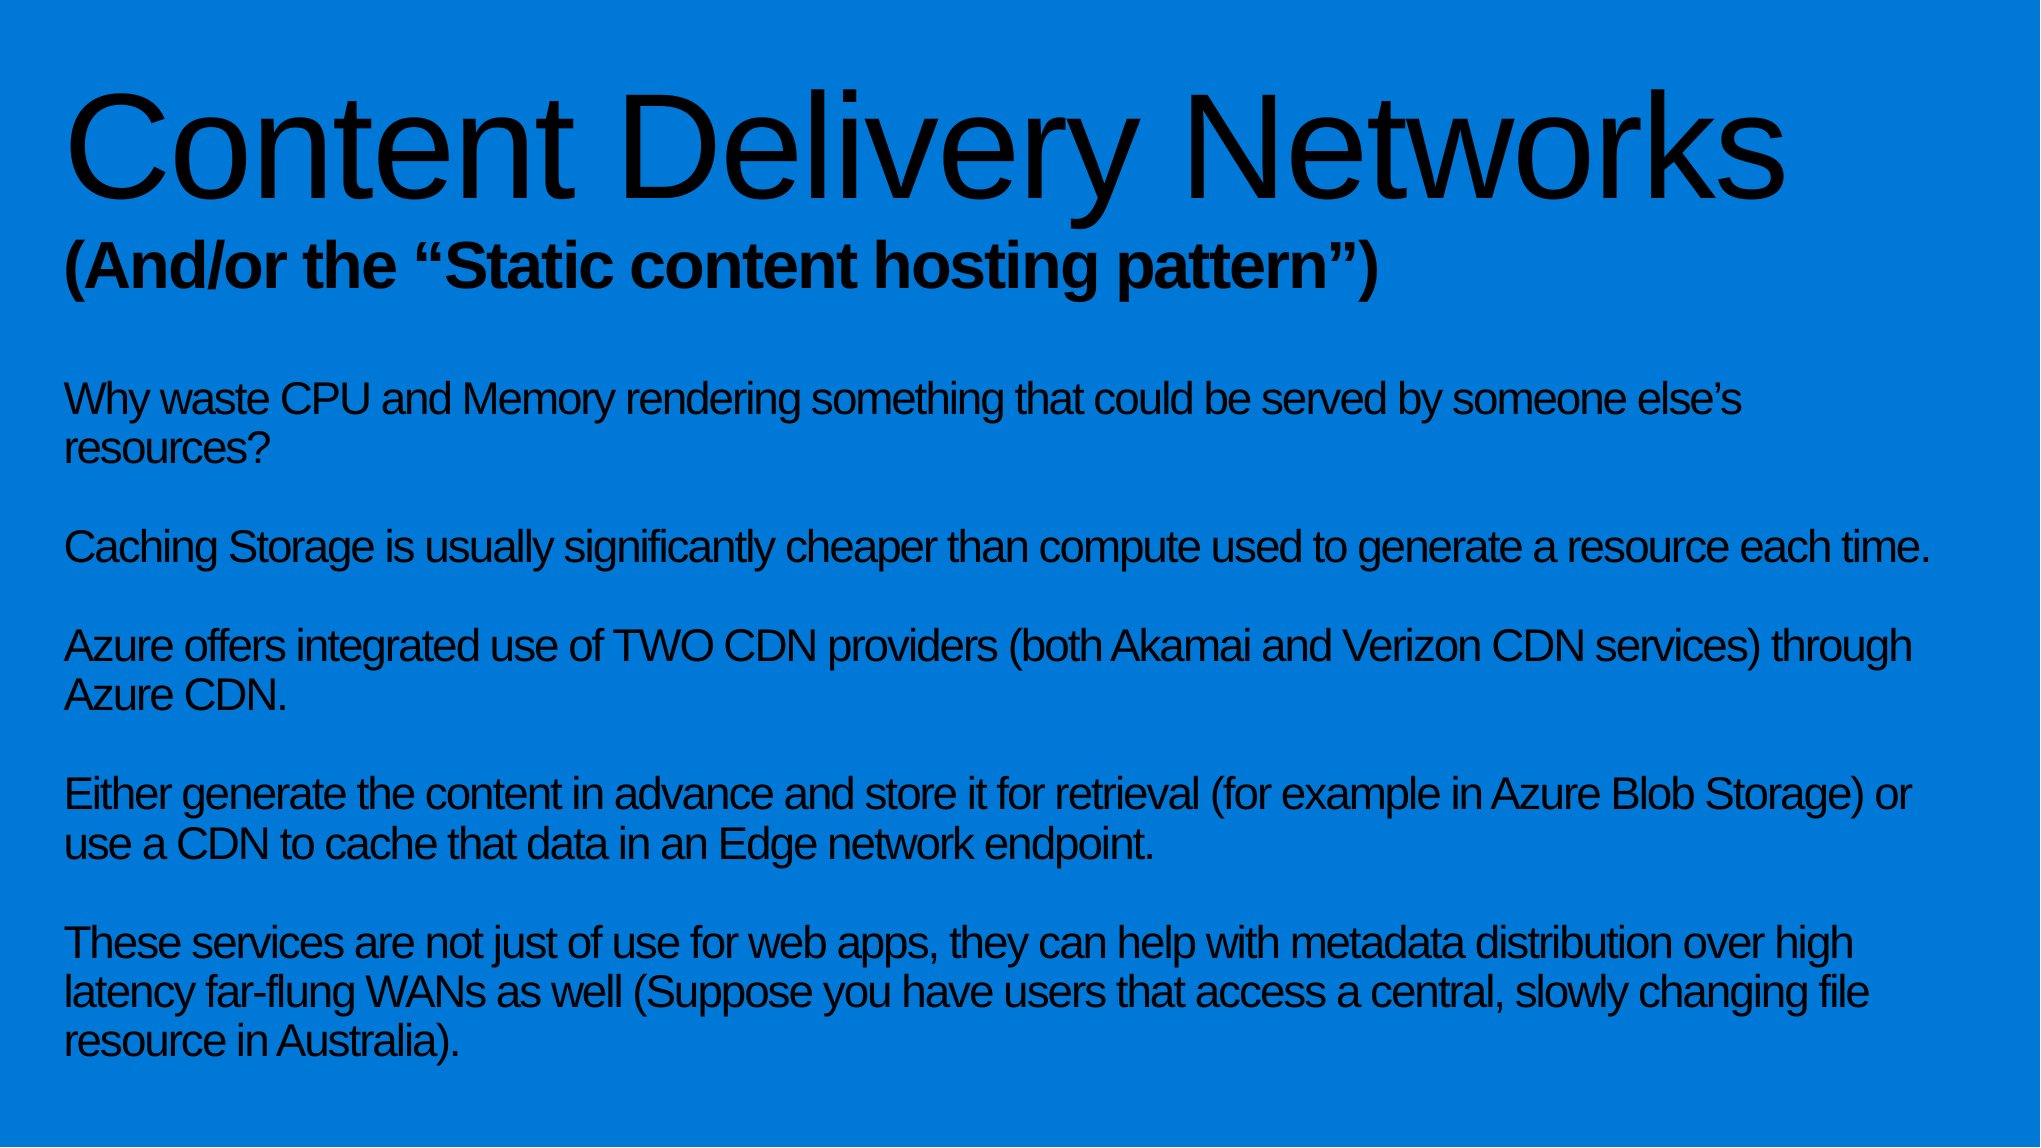

# Content Delivery Networks (And/or the “Static content hosting pattern”) Why waste CPU and Memory rendering something that could be served by someone else’s resources? Caching Storage is usually significantly cheaper than compute used to generate a resource each time. Azure offers integrated use of TWO CDN providers (both Akamai and Verizon CDN services) through Azure CDN. Either generate the content in advance and store it for retrieval (for example in Azure Blob Storage) or use a CDN to cache that data in an Edge network endpoint. These services are not just of use for web apps, they can help with metadata distribution over high latency far-flung WANs as well (Suppose you have users that access a central, slowly changing file resource in Australia).